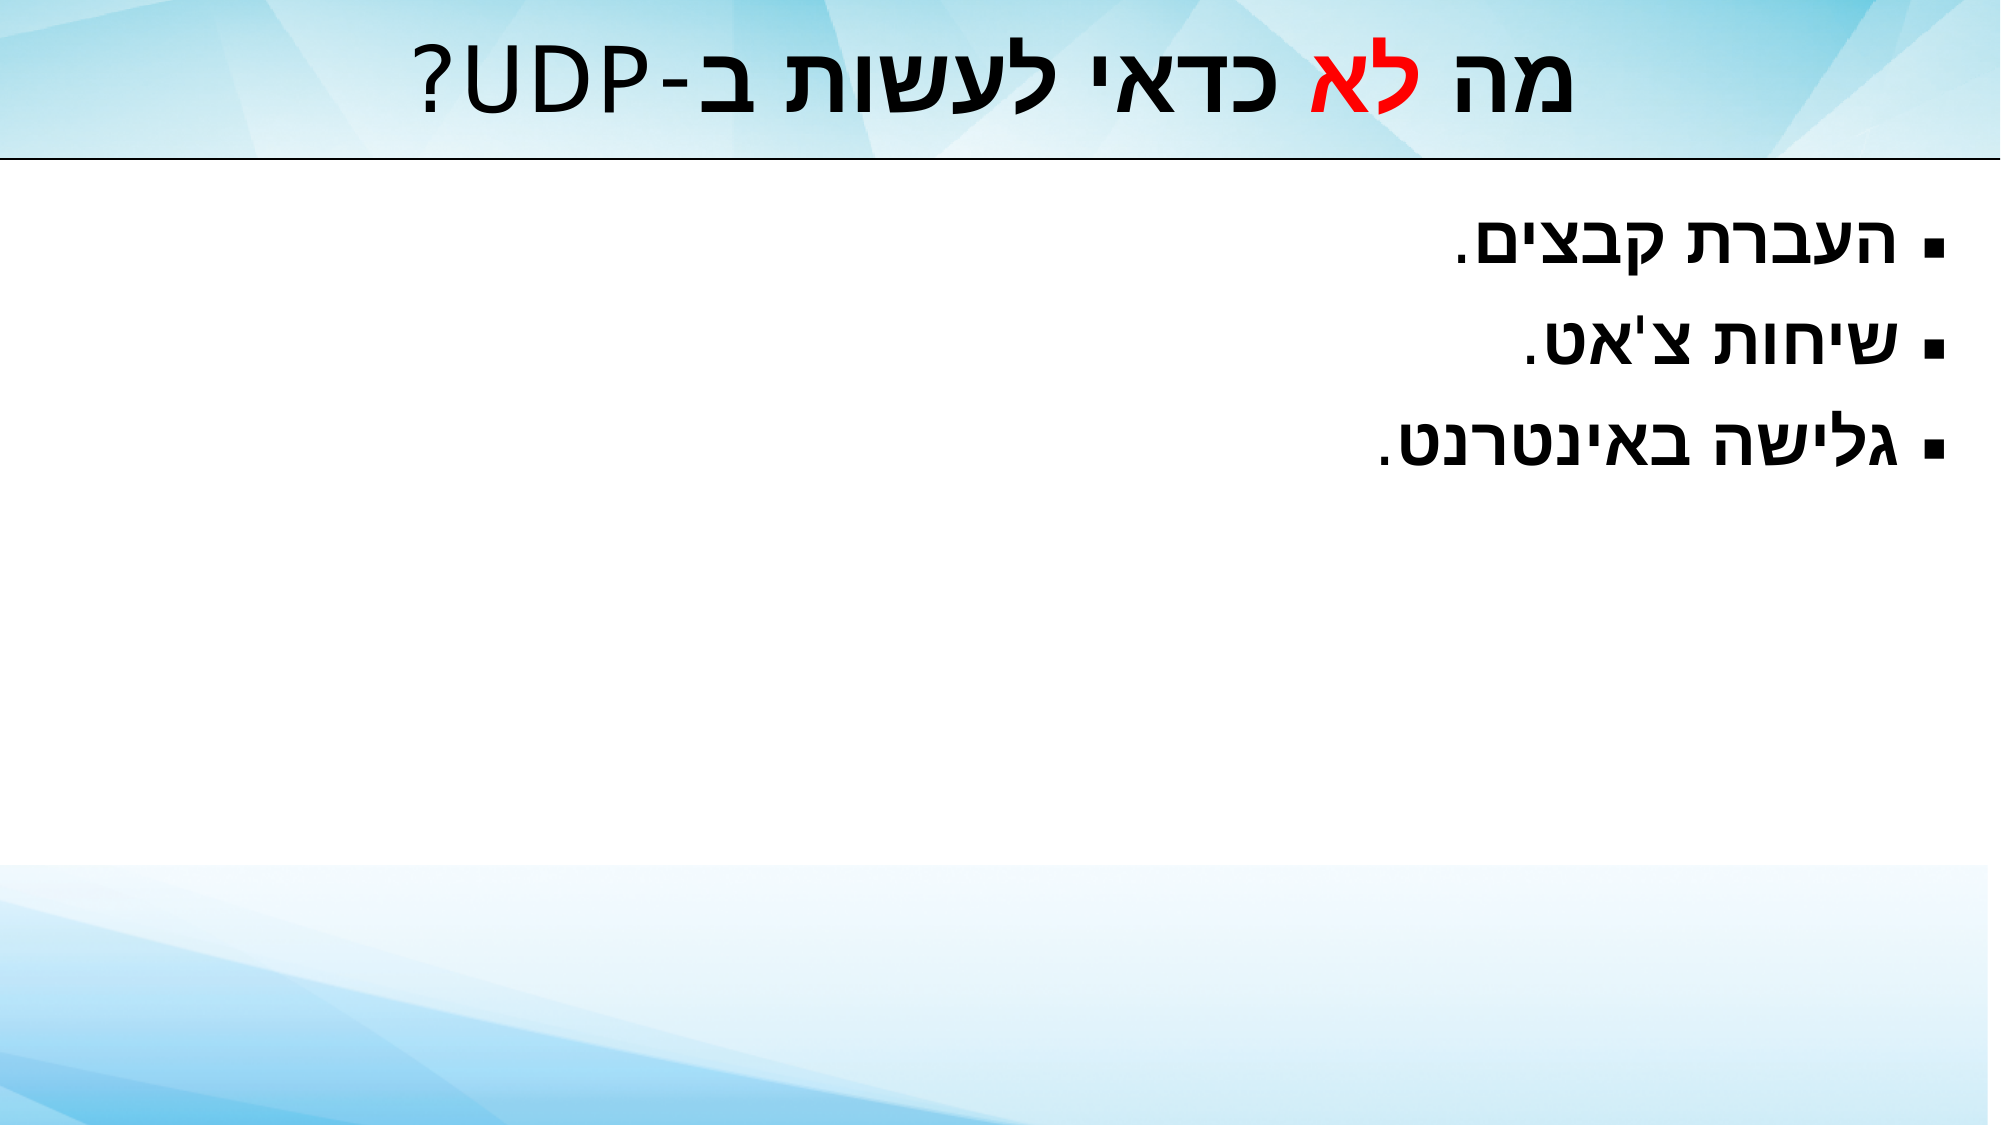

# מה לא כדאי לעשות ב-UDP?
העברת קבצים.
שיחות צ'אט.
גלישה באינטרנט.